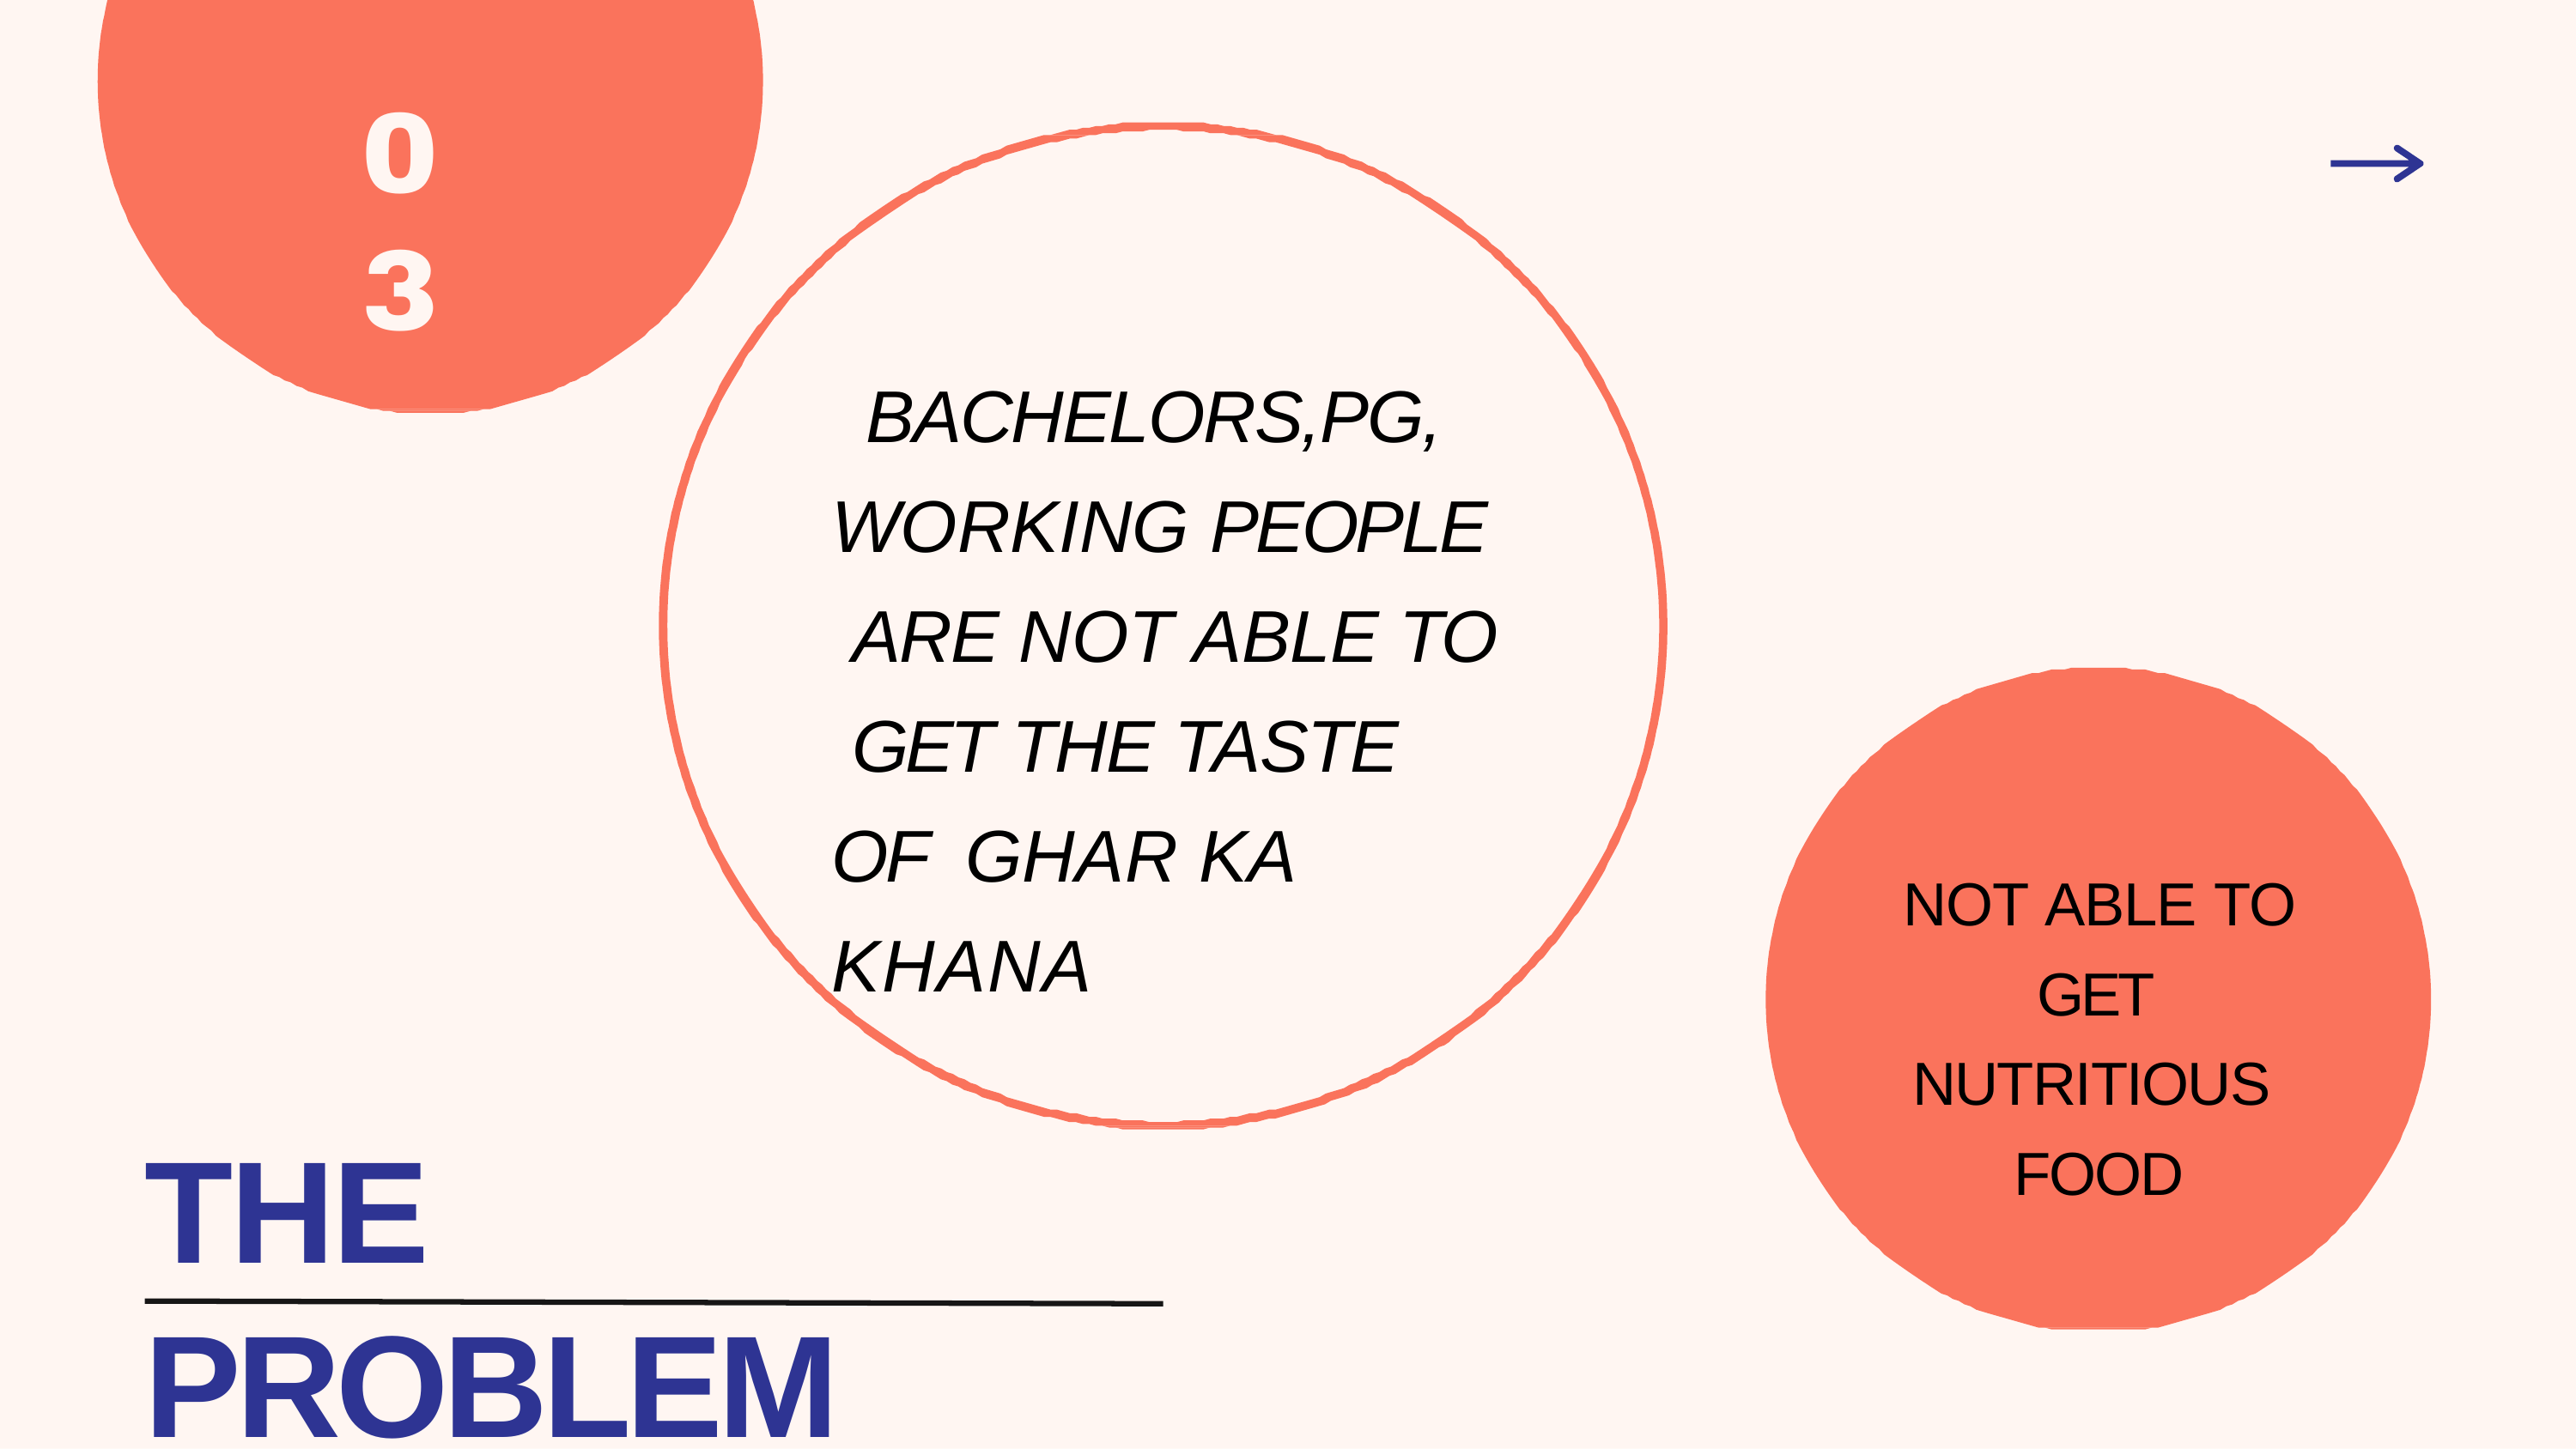

# 03

BACHELORS,PG,  WORKING PEOPLE  ARE NOT ABLE TO  GET THE TASTE OF  GHAR KA KHANA

NOT ABLE TO  GET   NUTRITIOUS  FOOD
THE PROBLEM